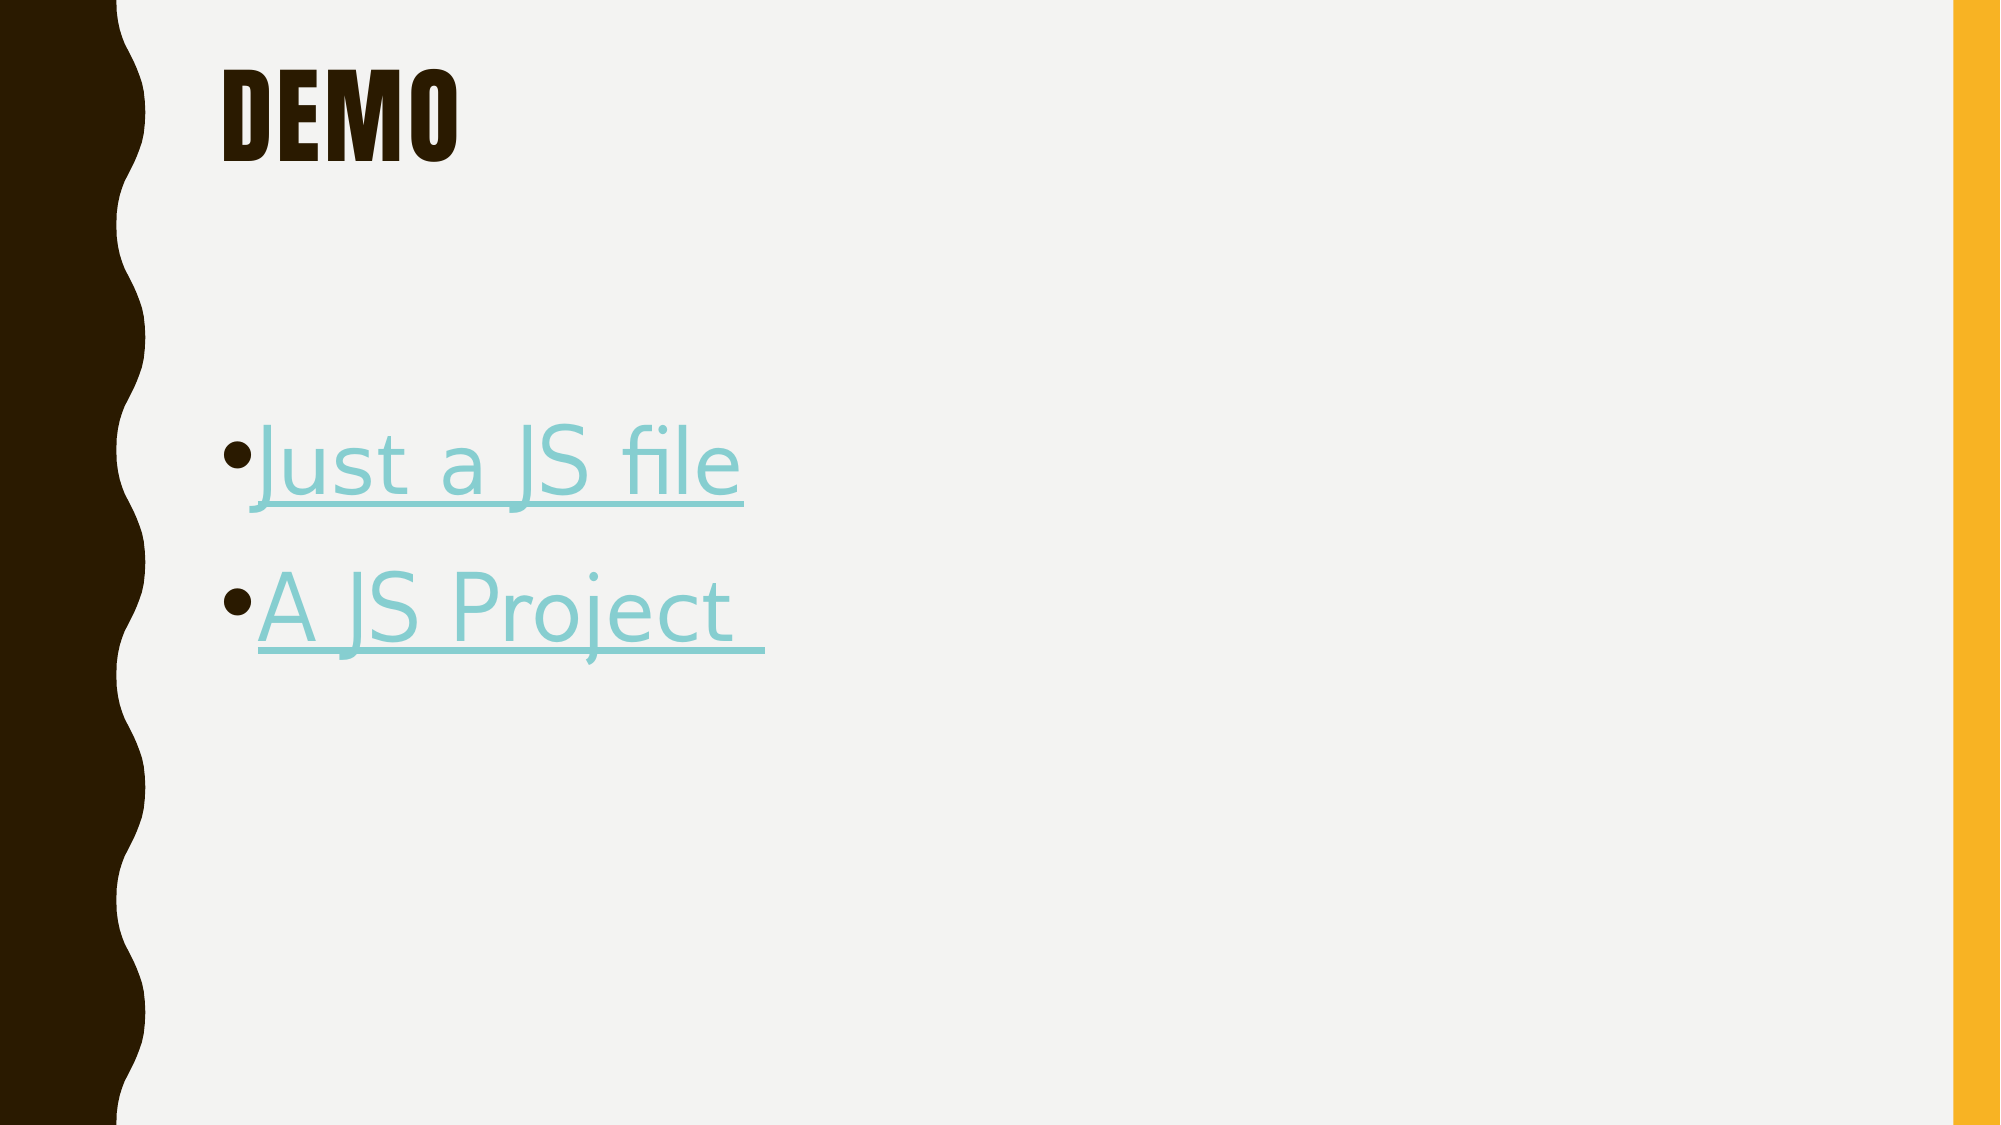

# DEMO
Just a JS file
A JS Project